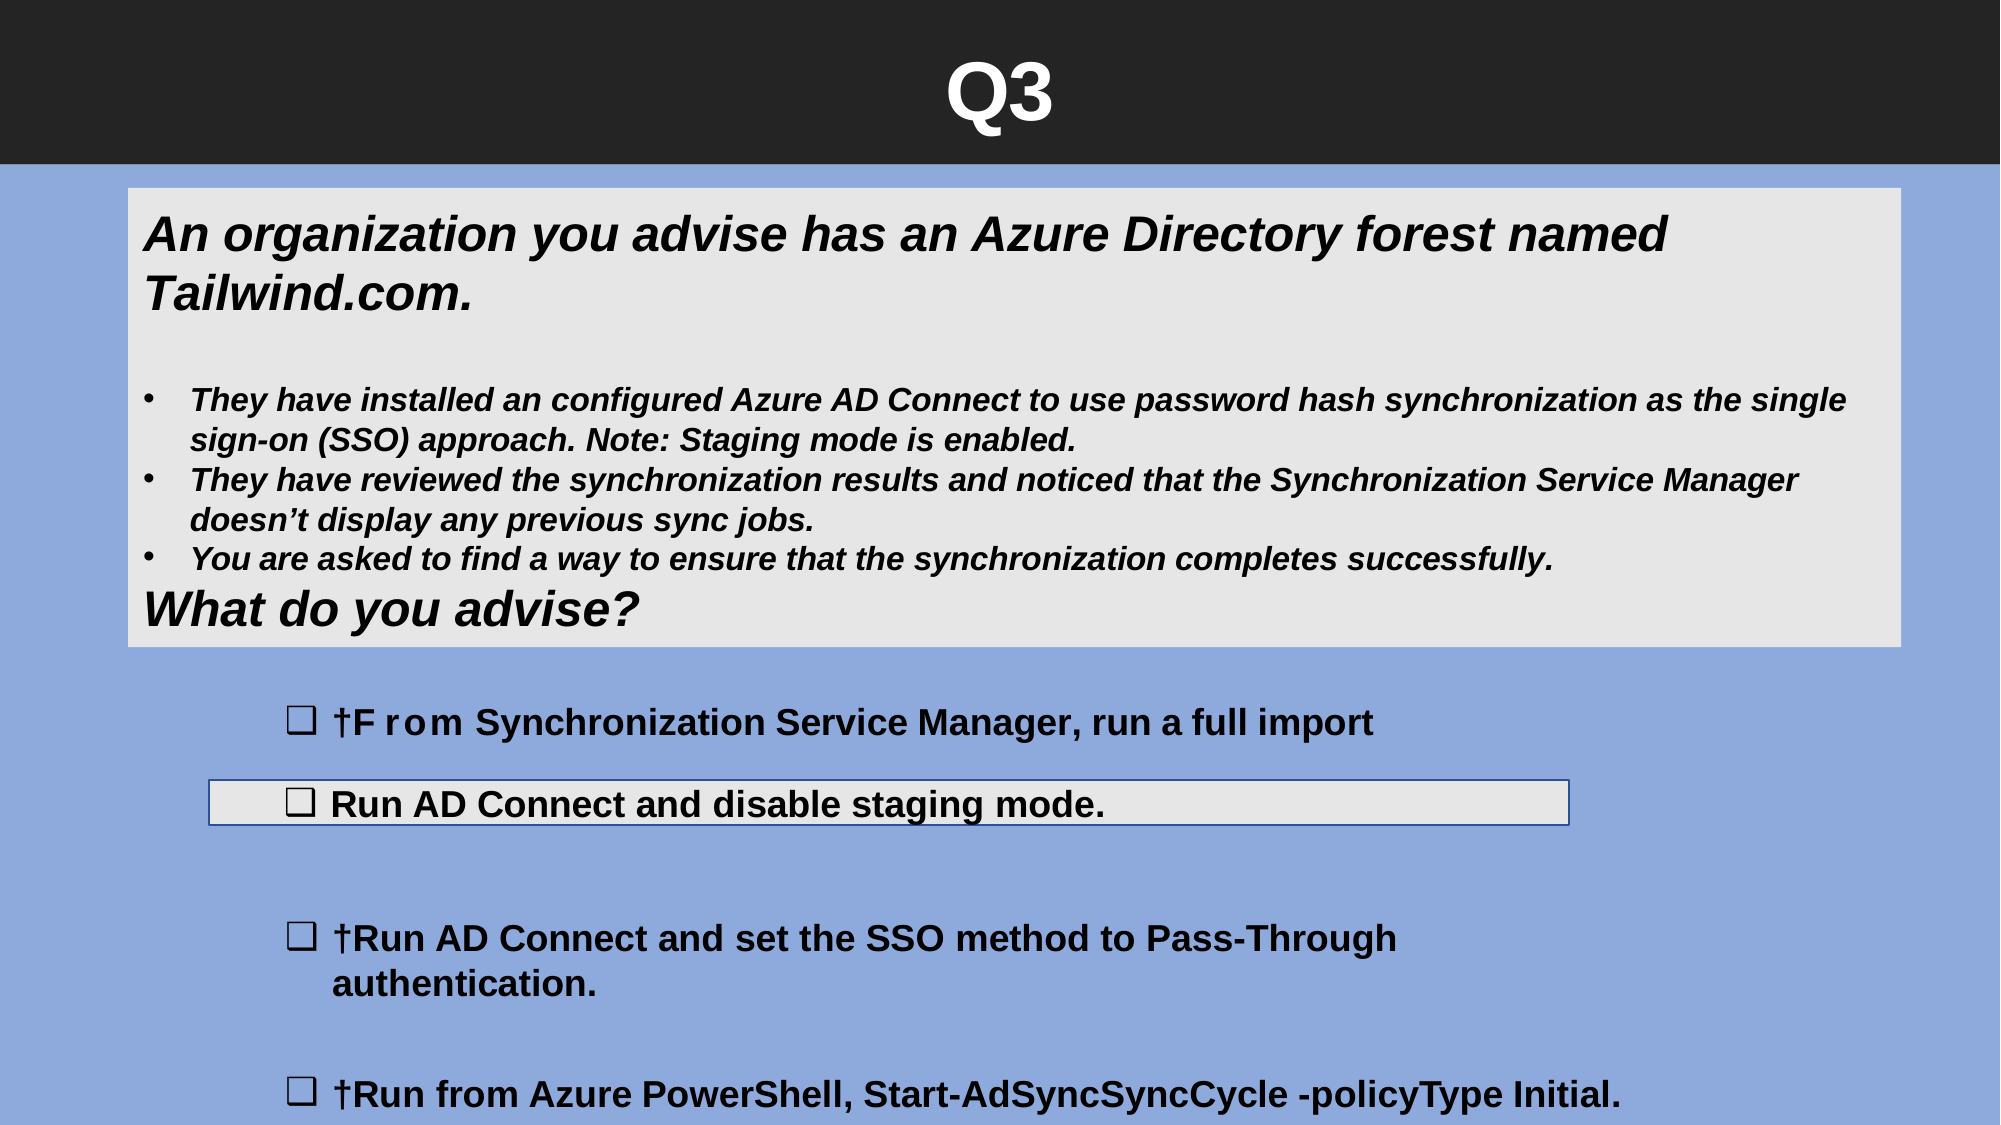

Q3

An organization you advise has an Azure Directory forest named Tailwind.com.
They have installed an configured Azure AD Connect to use password hash synchronization as the single sign-on (SSO) approach. Note: Staging mode is enabled.
They have reviewed the synchronization results and noticed that the Synchronization Service Manager doesn’t display any previous sync jobs.
You are asked to find a way to ensure that the synchronization completes successfully.
What do you advise?

†F rom Synchronization Service Manager, run a full import
Run AD Connect and disable staging mode.
†Run AD Connect and set the SSO method to Pass-Through authentication.

†Run from Azure PowerShell, Start-AdSyncSyncCycle -policyType Initial.